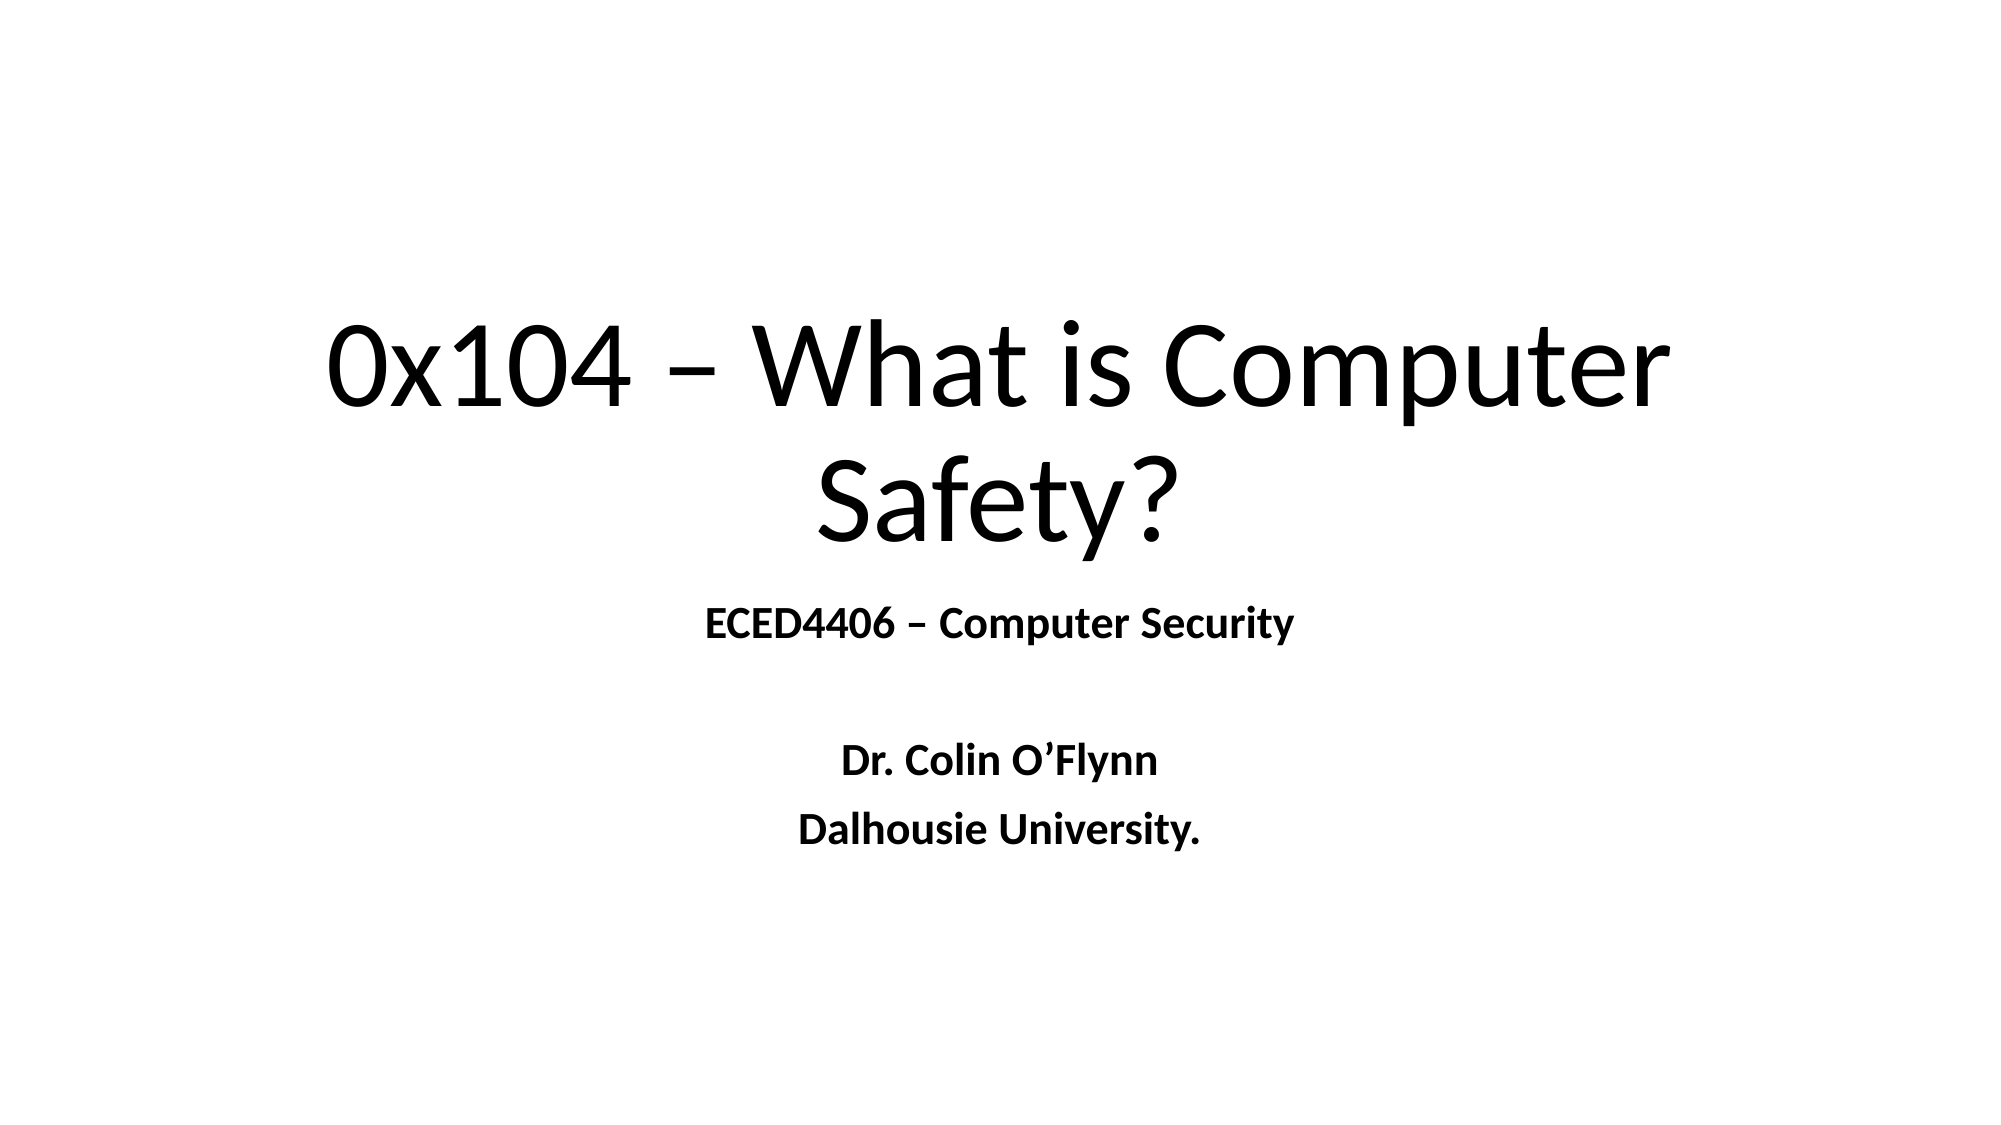

# 0x104 – What is Computer Safety?
ECED4406 – Computer Security

Dr. Colin O’Flynn
Dalhousie University.